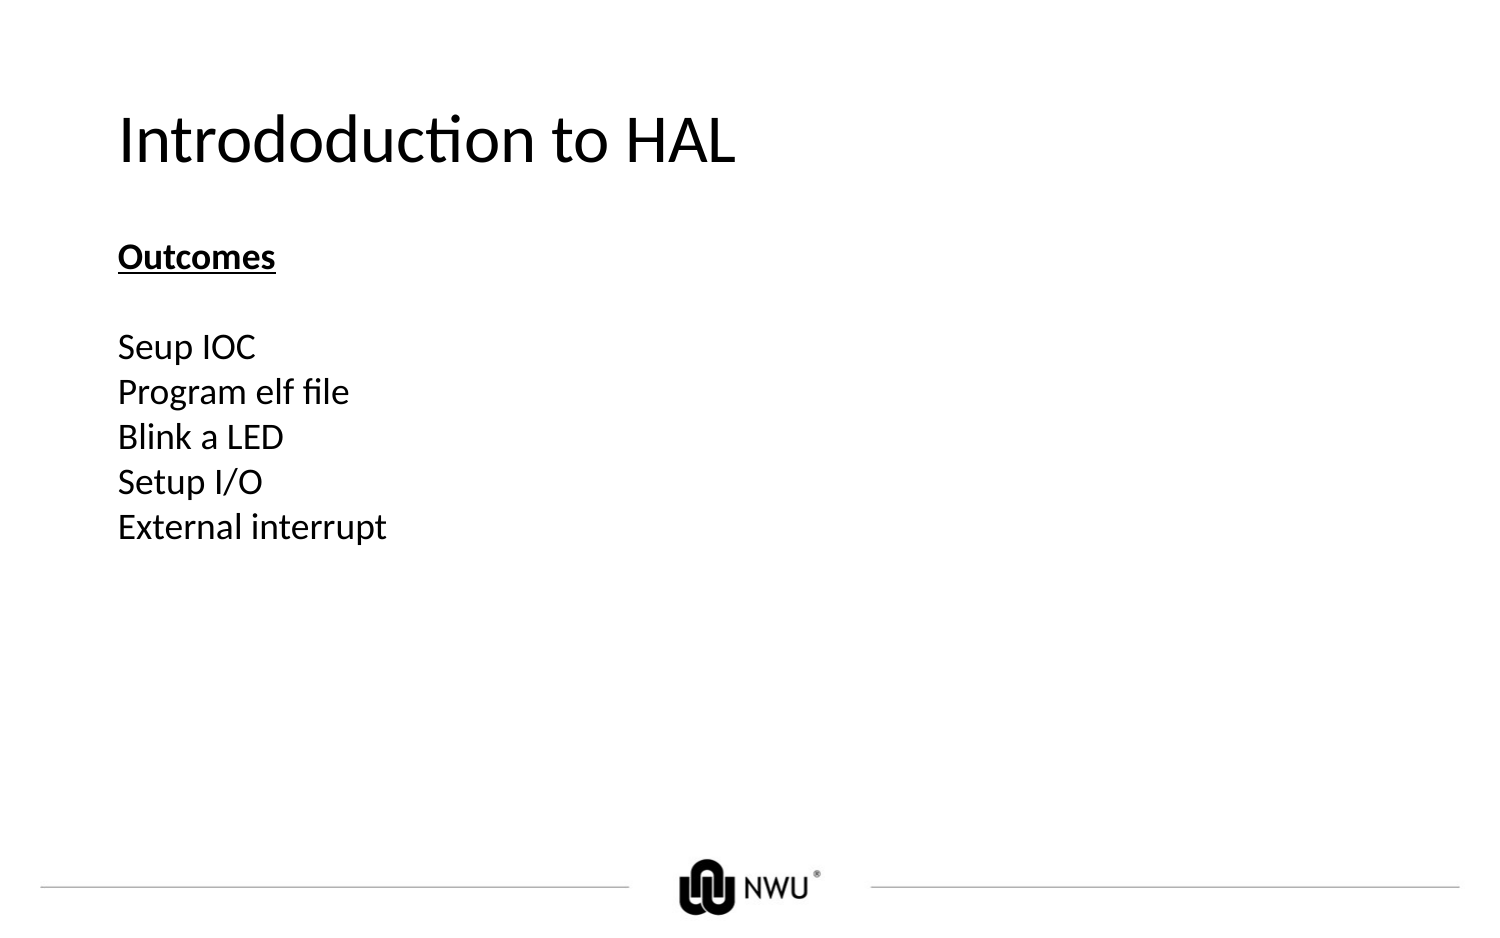

# Intrododuction to HAL

Outcomes

Seup IOC
Program elf file
Blink a LED
Setup I/O
External interrupt